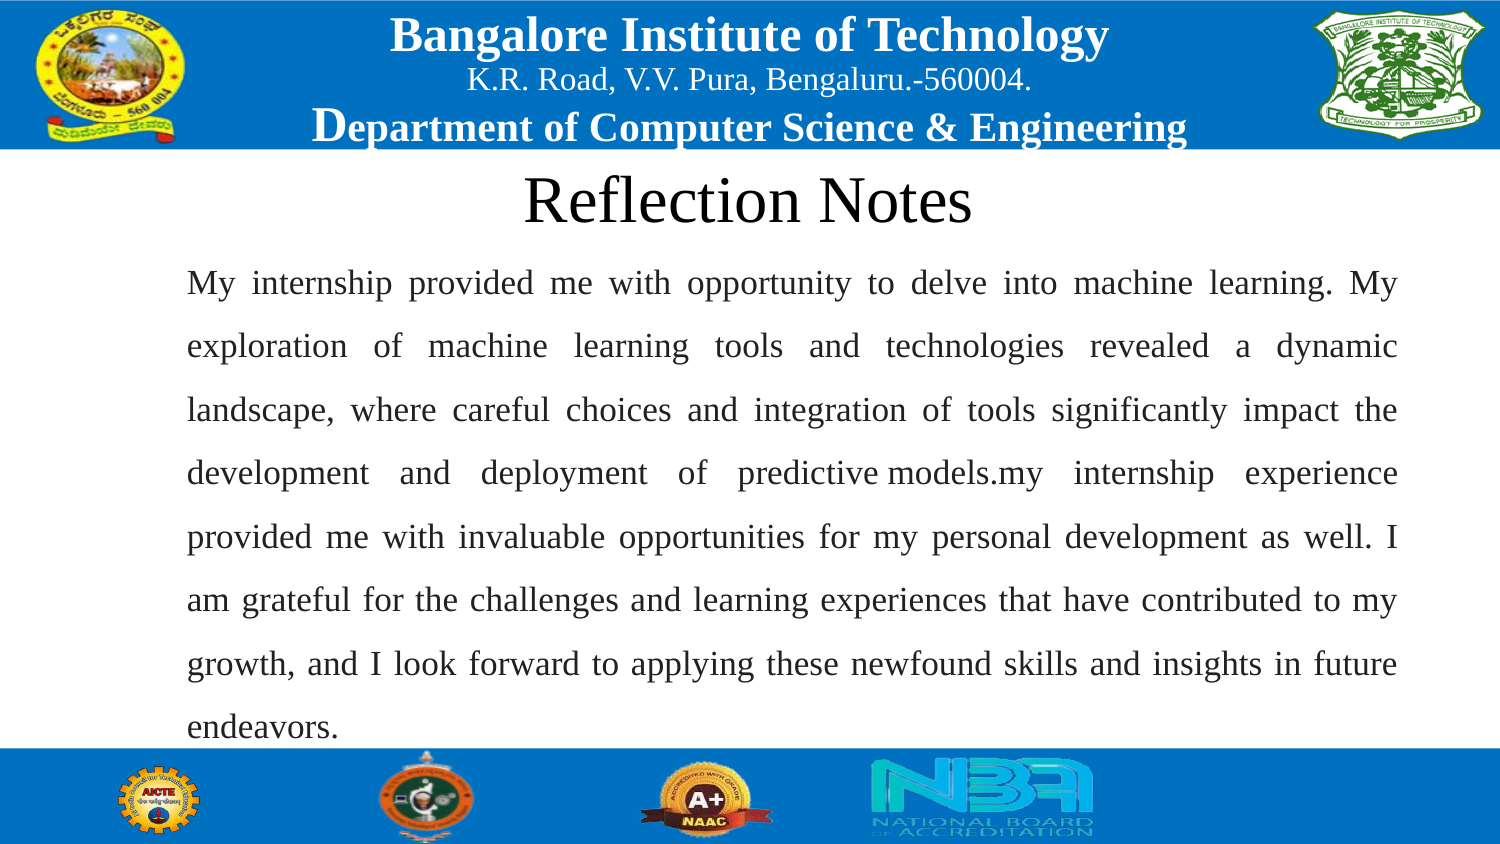

# Reflection Notes
	My internship provided me with opportunity to delve into machine learning. My exploration of machine learning tools and technologies revealed a dynamic landscape, where careful choices and integration of tools significantly impact the development and deployment of predictive models.my internship experience provided me with invaluable opportunities for my personal development as well. I am grateful for the challenges and learning experiences that have contributed to my growth, and I look forward to applying these newfound skills and insights in future endeavors.